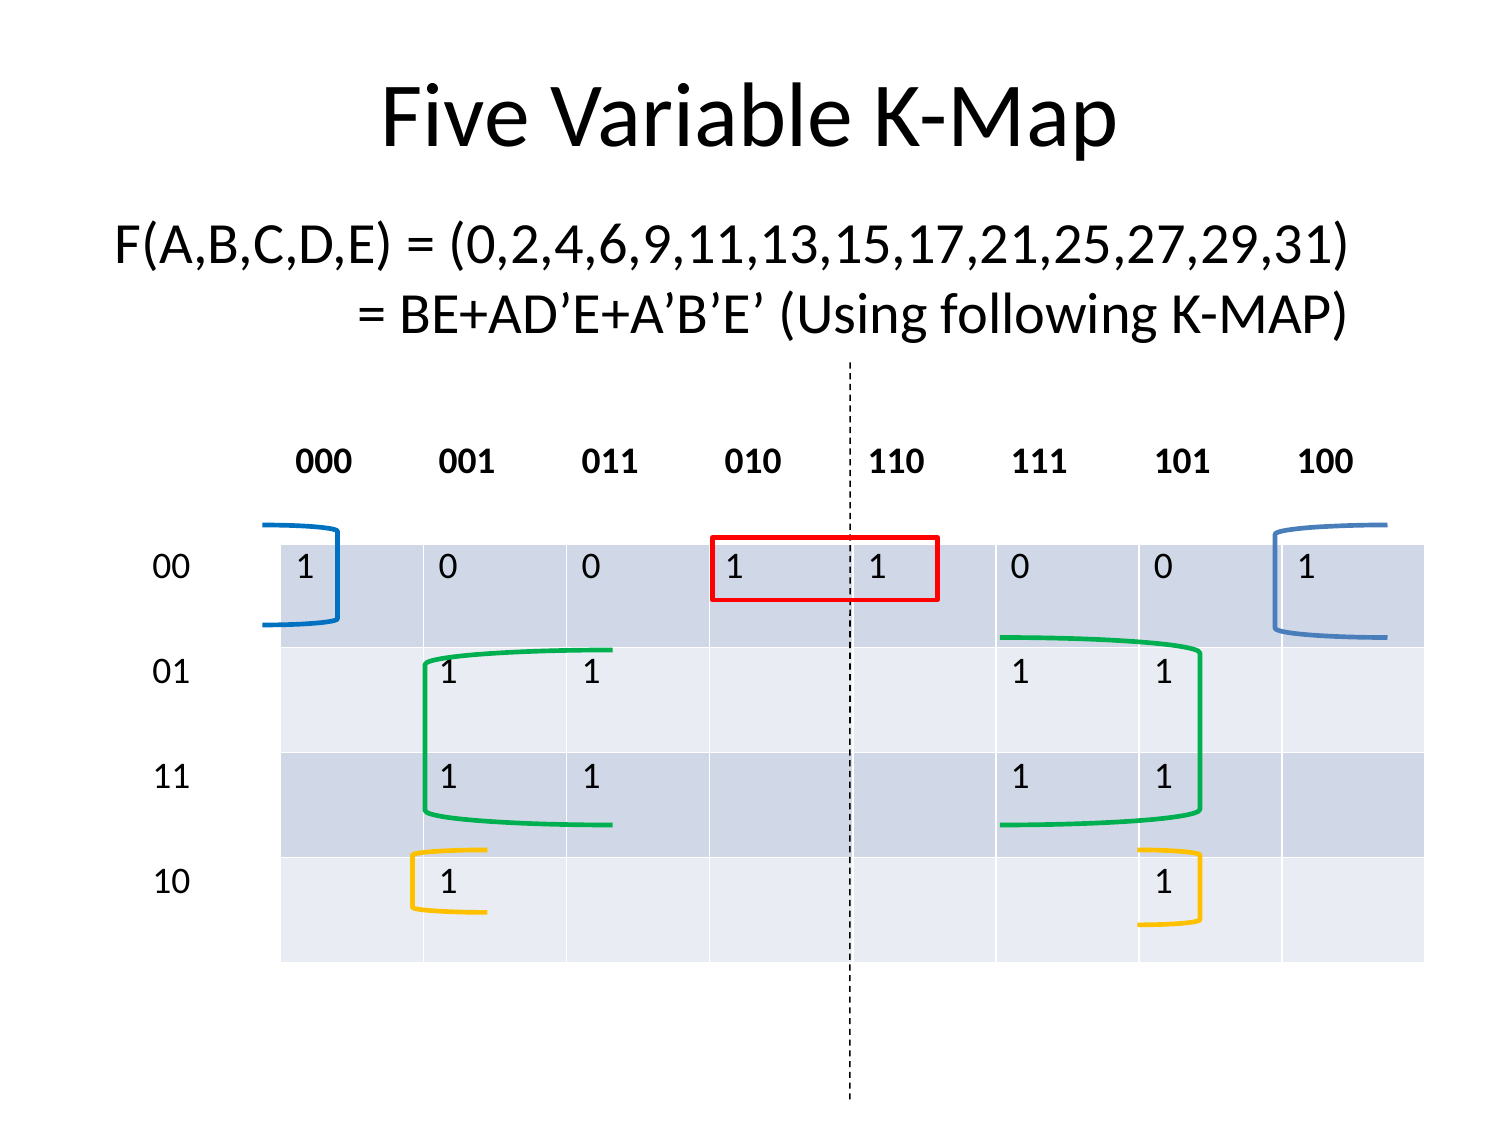

# Five Variable K-Map
F(A,B,C,D,E) = (0,2,4,6,9,11,13,15,17,21,25,27,29,31)
	       = BE+AD’E+A’B’E’ (Using following K-MAP)
|  | 000 | 001 | 011 | 010 | 110 | 111 | 101 | 100 |
| --- | --- | --- | --- | --- | --- | --- | --- | --- |
| 00 | 1 | 0 | 0 | 1 | 1 | 0 | 0 | 1 |
| 01 |  | 1 | 1 |  |  | 1 | 1 |  |
| 11 |  | 1 | 1 |  |  | 1 | 1 |  |
| 10 |  | 1 |  |  |  |  | 1 |  |